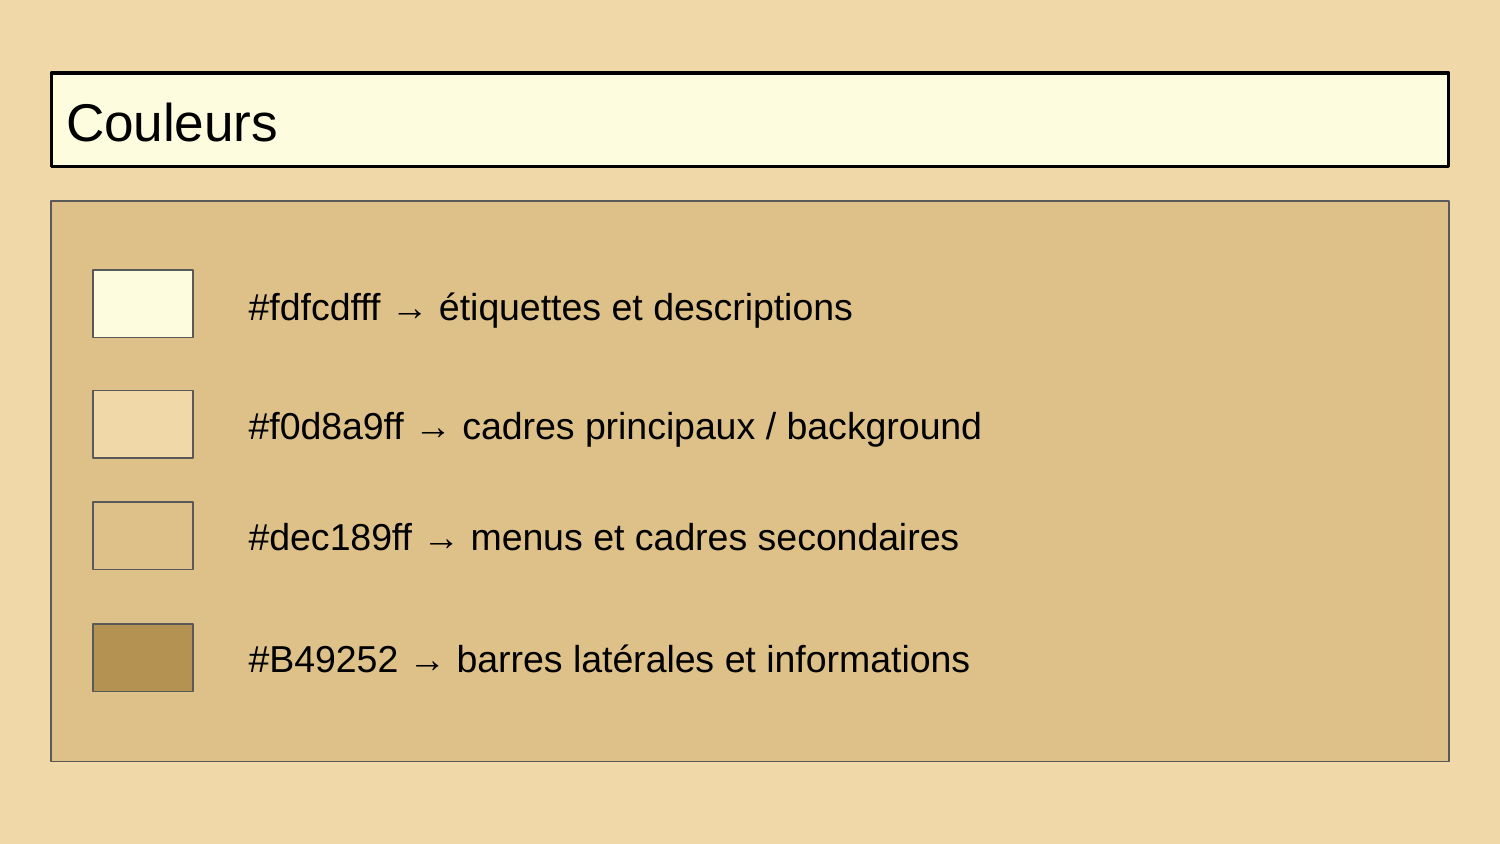

# Couleurs

#fdfcdfff → étiquettes et descriptions

#f0d8a9ff → cadres principaux / background

#dec189ff → menus et cadres secondaires

#B49252 → barres latérales et informations